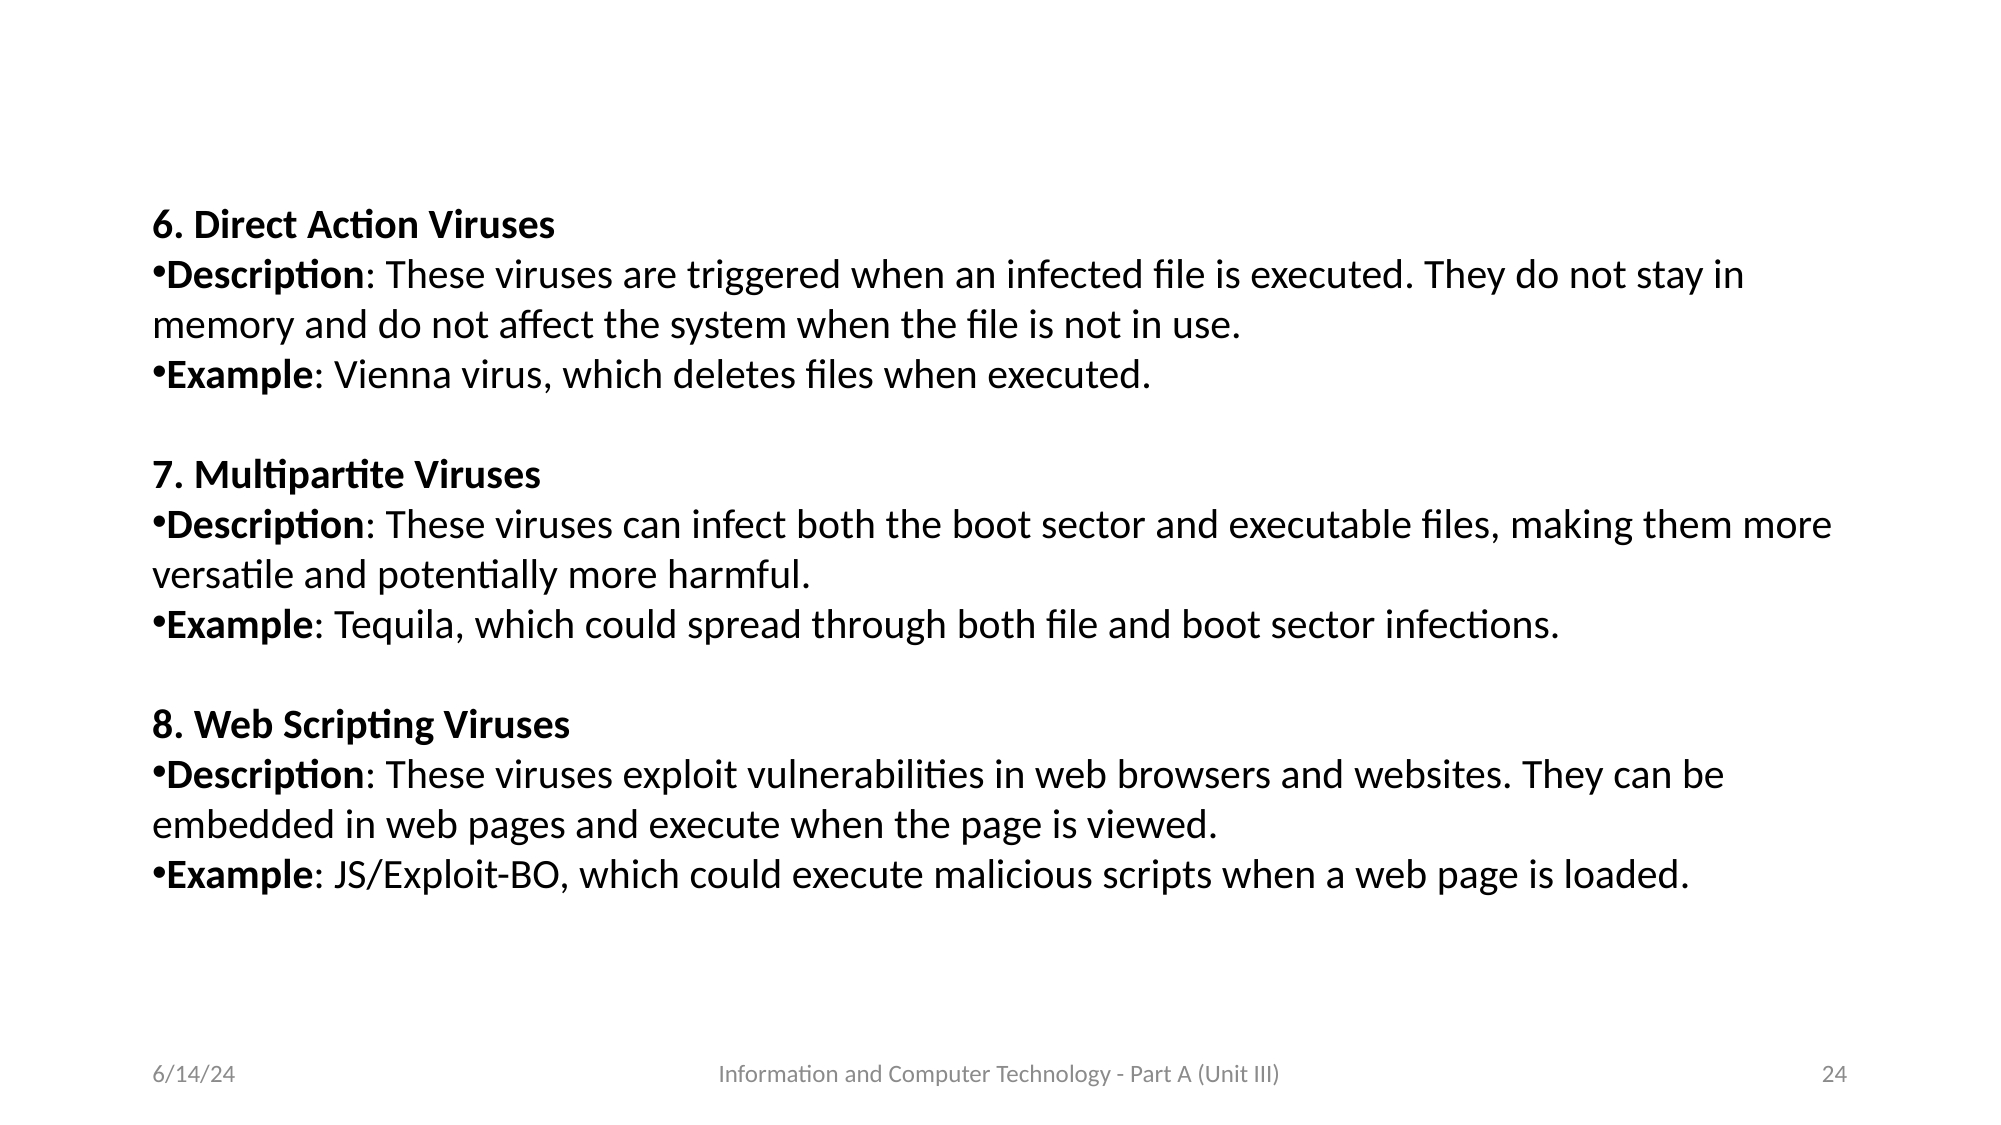

6. Direct Action Viruses
Description: These viruses are triggered when an infected file is executed. They do not stay in memory and do not affect the system when the file is not in use.
Example: Vienna virus, which deletes files when executed.

7. Multipartite Viruses
Description: These viruses can infect both the boot sector and executable files, making them more versatile and potentially more harmful.
Example: Tequila, which could spread through both file and boot sector infections.

8. Web Scripting Viruses
Description: These viruses exploit vulnerabilities in web browsers and websites. They can be embedded in web pages and execute when the page is viewed.
Example: JS/Exploit-BO, which could execute malicious scripts when a web page is loaded.
6/14/24
Information and Computer Technology - Part A (Unit III)
24